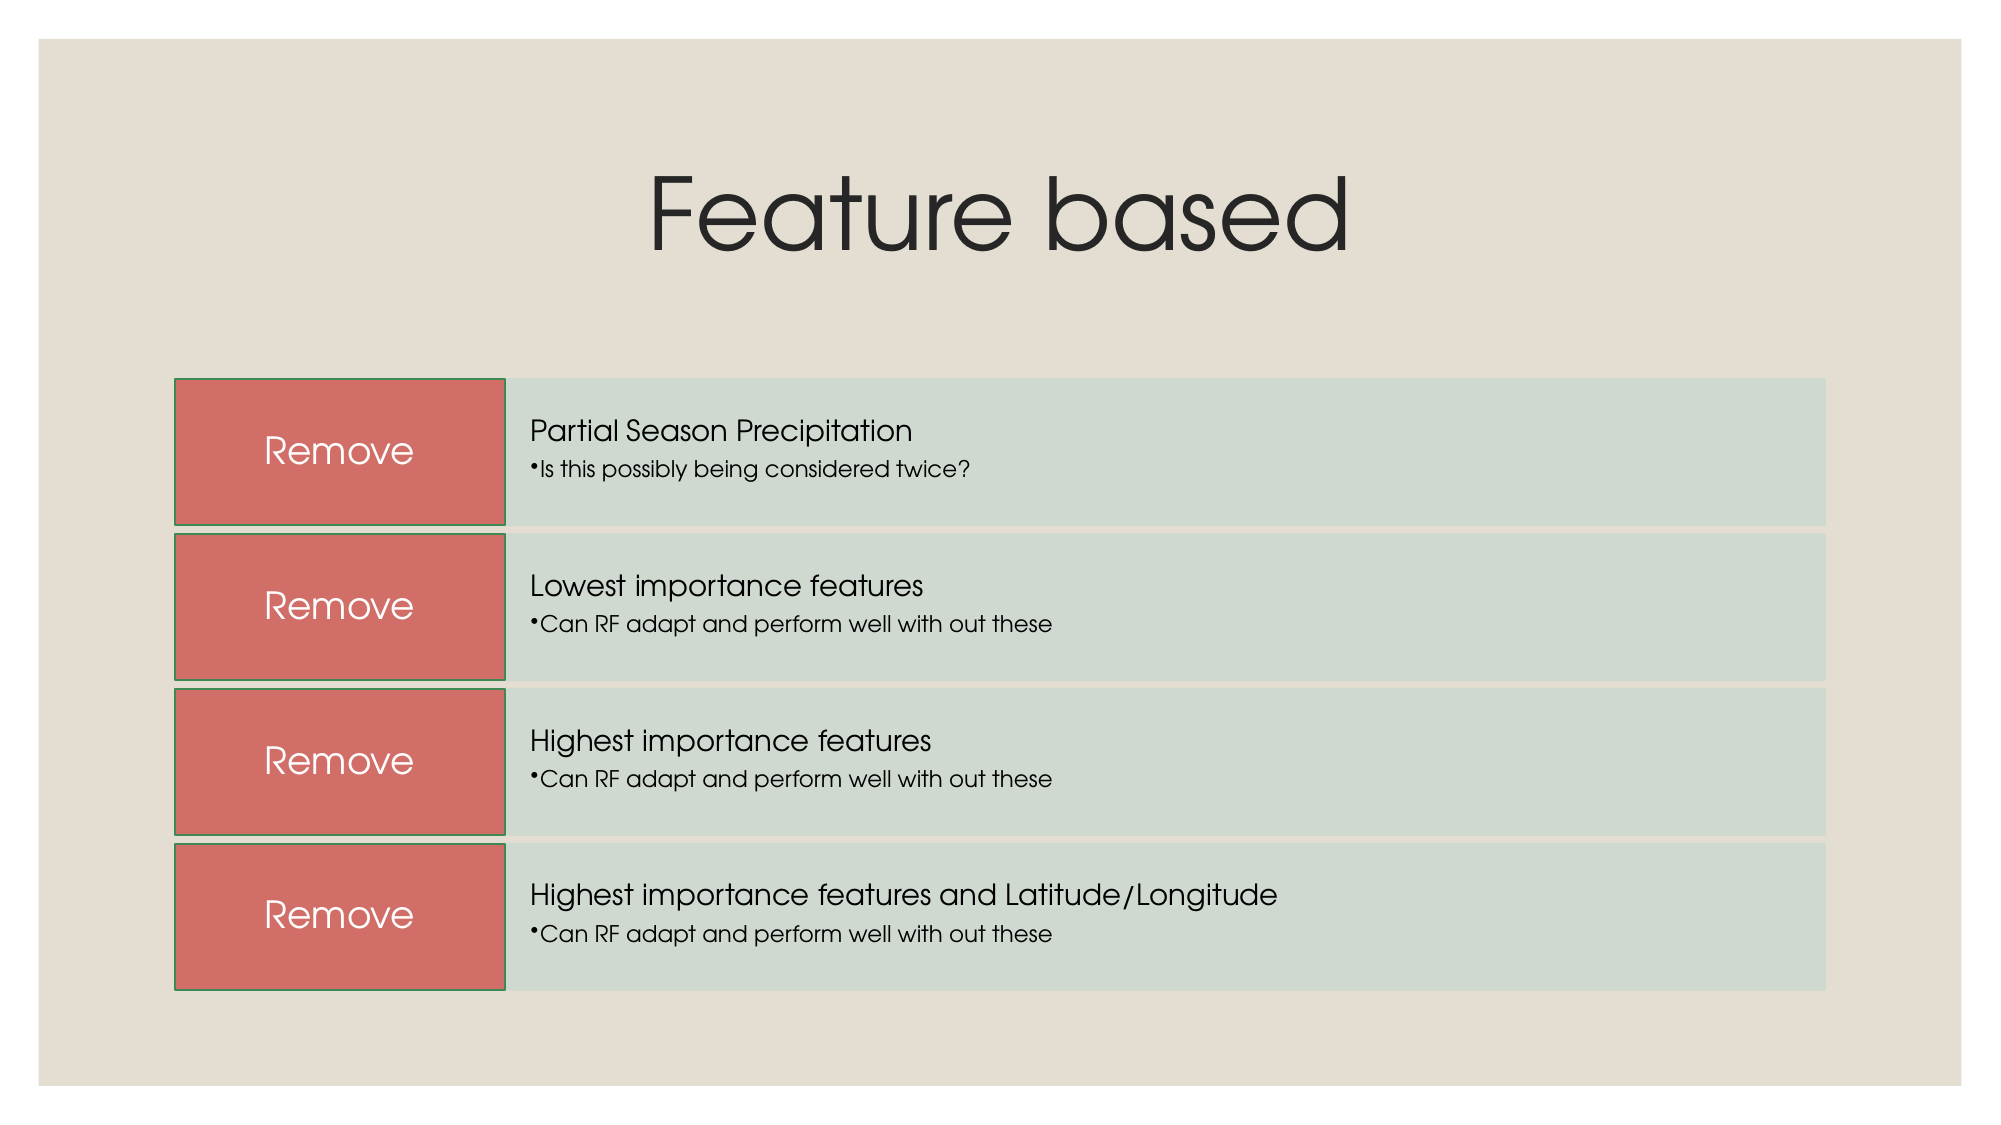

# Feature based
Partial Season Precipitation
Is this possibly being considered twice?
Remove
Lowest importance features
Can RF adapt and perform well with out these
Remove
Highest importance features
Can RF adapt and perform well with out these
Remove
Highest importance features and Latitude/Longitude
Can RF adapt and perform well with out these
Remove